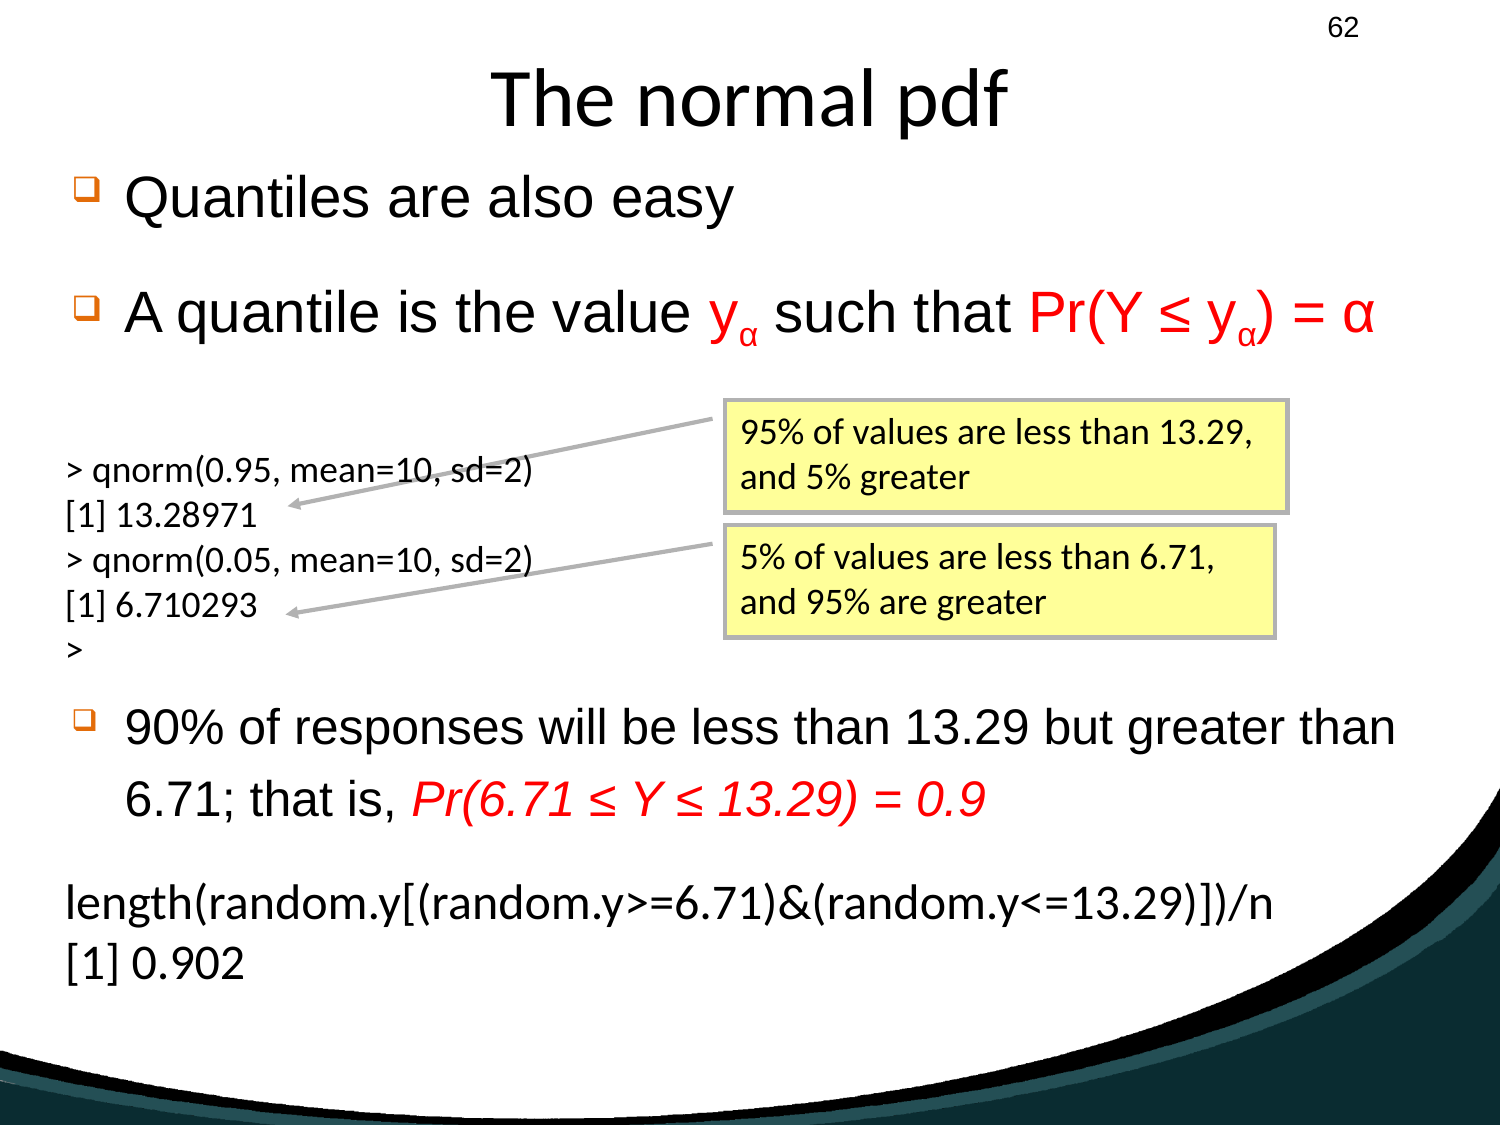

# The normal pdf
Quantiles are also easy
A quantile is the value yα such that Pr(Y ≤ yα) = α
95% of values are less than 13.29, and 5% greater
> qnorm(0.95, mean=10, sd=2)
[1] 13.28971
> qnorm(0.05, mean=10, sd=2)
[1] 6.710293
>
5% of values are less than 6.71, and 95% are greater
90% of responses will be less than 13.29 but greater than 6.71; that is, Pr(6.71 ≤ Y ≤ 13.29) = 0.9
length(random.y[(random.y>=6.71)&(random.y<=13.29)])/n
[1] 0.902